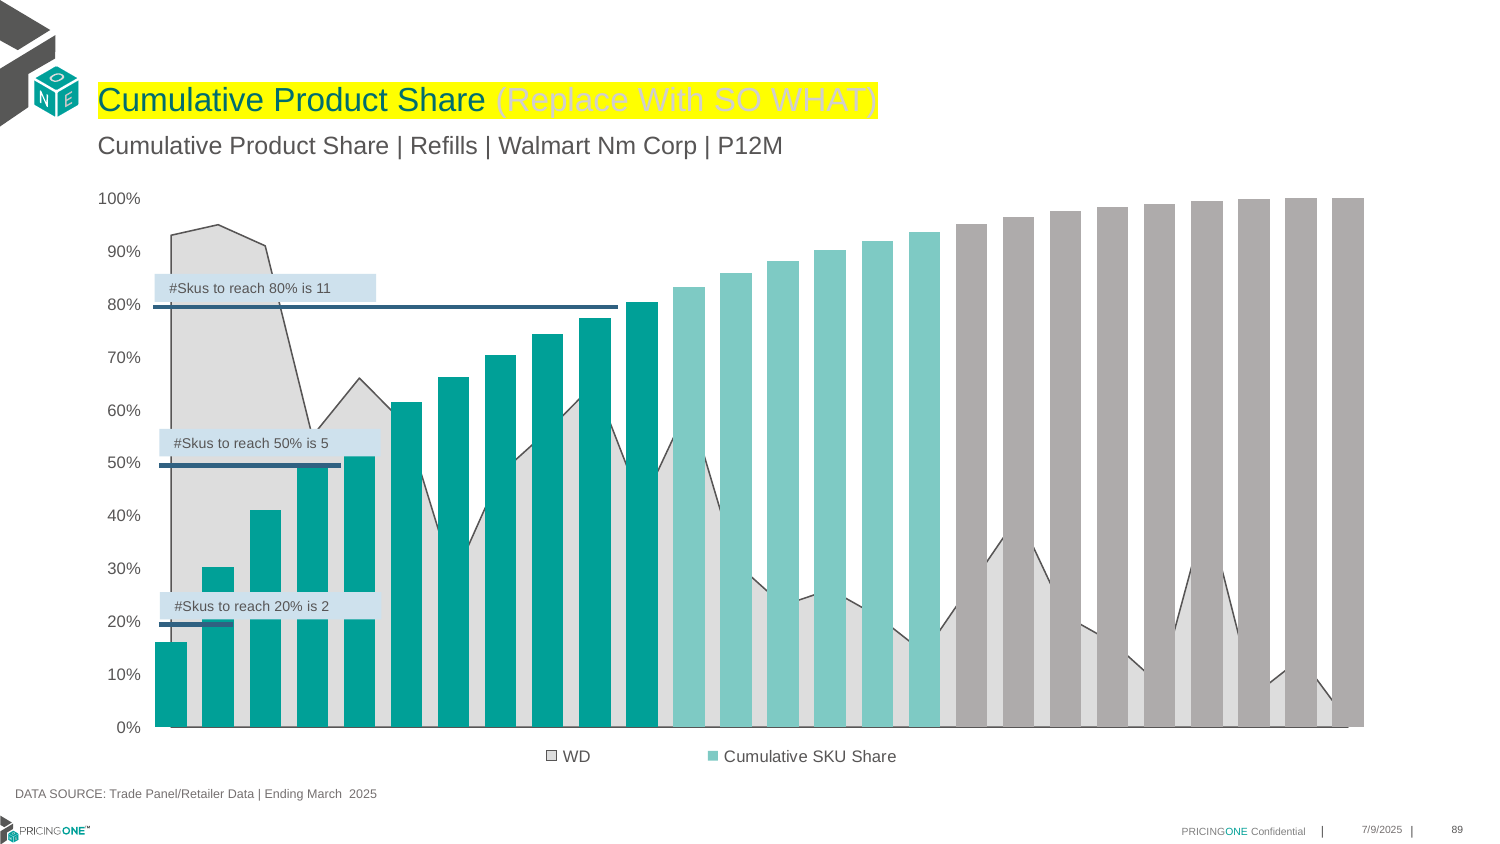

# Cumulative Product Share (Replace With SO WHAT)
Cumulative Product Share | Refills | Walmart Nm Corp | P12M

### Chart

| Category | WD | Cumulative SKU Share |
|---|---|---|
| Gillette | 0.93 | 0.16108026992741747 |
| Harry's | 0.95 | 0.303155456101195 |
| Gillette | 0.91 | 0.4095587718921123 |
| Gillette | 0.55 | 0.49073444901101904 |
| Harry's | 0.66 | 0.5598665342020698 |
| Gillette | 0.57 | 0.6142956521874459 |
| Gillette | 0.28 | 0.6622998027621086 |
| Gillette | 0.48 | 0.7028378406506924 |
| Schick | 0.56 | 0.7426417077116922 |
| Equate | 0.65 | 0.7738489284977141 |
| Harry's | 0.42 | 0.8038142450539277 |
| Dollar Shav | 0.61 | 0.8320283677071441 |
| Gillette | 0.31 | 0.8579172270052697 |
| Gillette | 0.23 | 0.8821678193122722 |
| Gillette | 0.26 | 0.9025919303848872 |
| Gillette | 0.21 | 0.9194836954354377 |
| Gillette | 0.14 | 0.9359151933481865 |
| Dollar Shav | 0.27 | 0.9511108175811152 |
| Equate | 0.4 | 0.9641904969037015 |
| Gillette | 0.21 | 0.9752192056287207 |
| Gillette | 0.16 | 0.9835248292333049 |
| Gillette | 0.08 | 0.9901218618525498 |
| Equate | 0.41 | 0.9947012864330327 |
| Gillette | 0.06 | 0.9988094527120258 |
| Van Der Hag | 0.13 | 0.999638945136196 |
| Schick | 0.01 | 0.9999041920687373 |
#Skus to reach 80% is 11
#Skus to reach 50% is 5
#Skus to reach 20% is 2
DATA SOURCE: Trade Panel/Retailer Data | Ending March  2025

7/9/2025
89